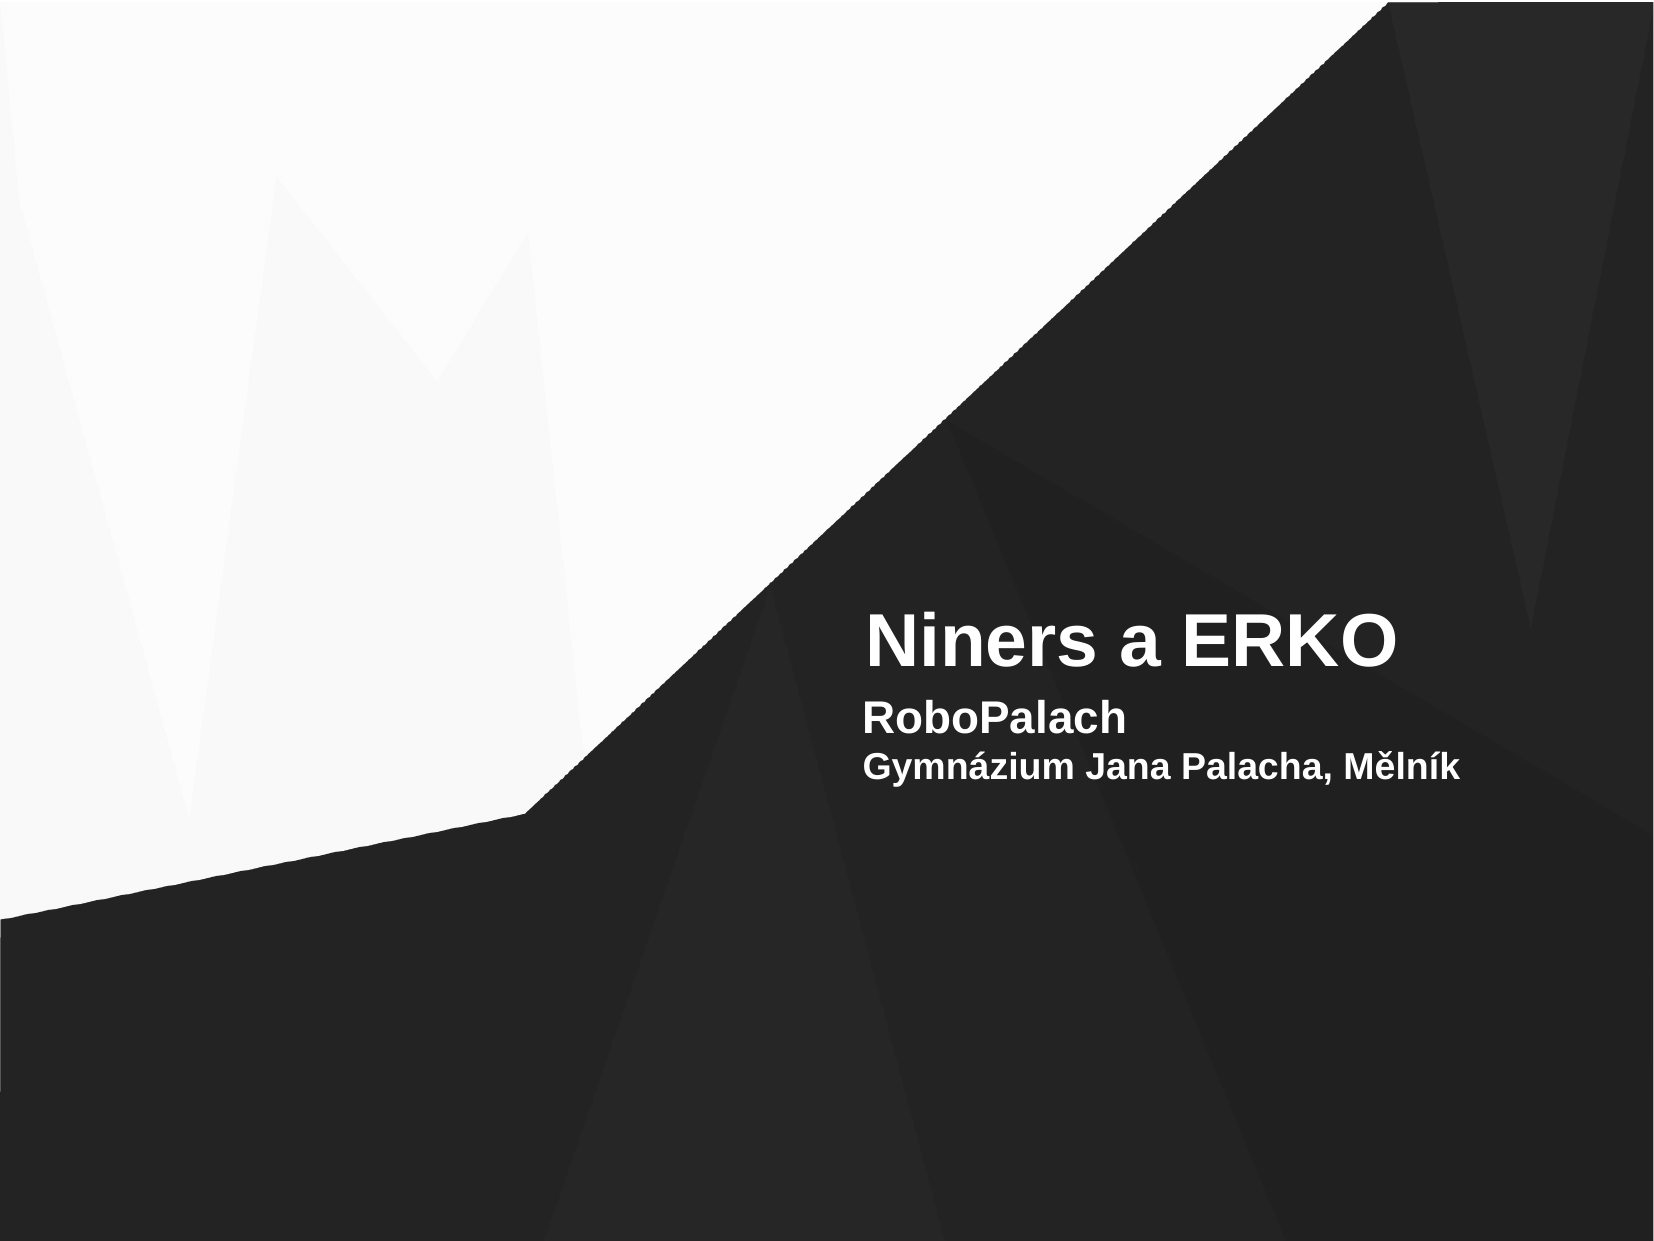

Niners a ERKO
RoboPalach
Gymnázium Jana Palacha, Mělník